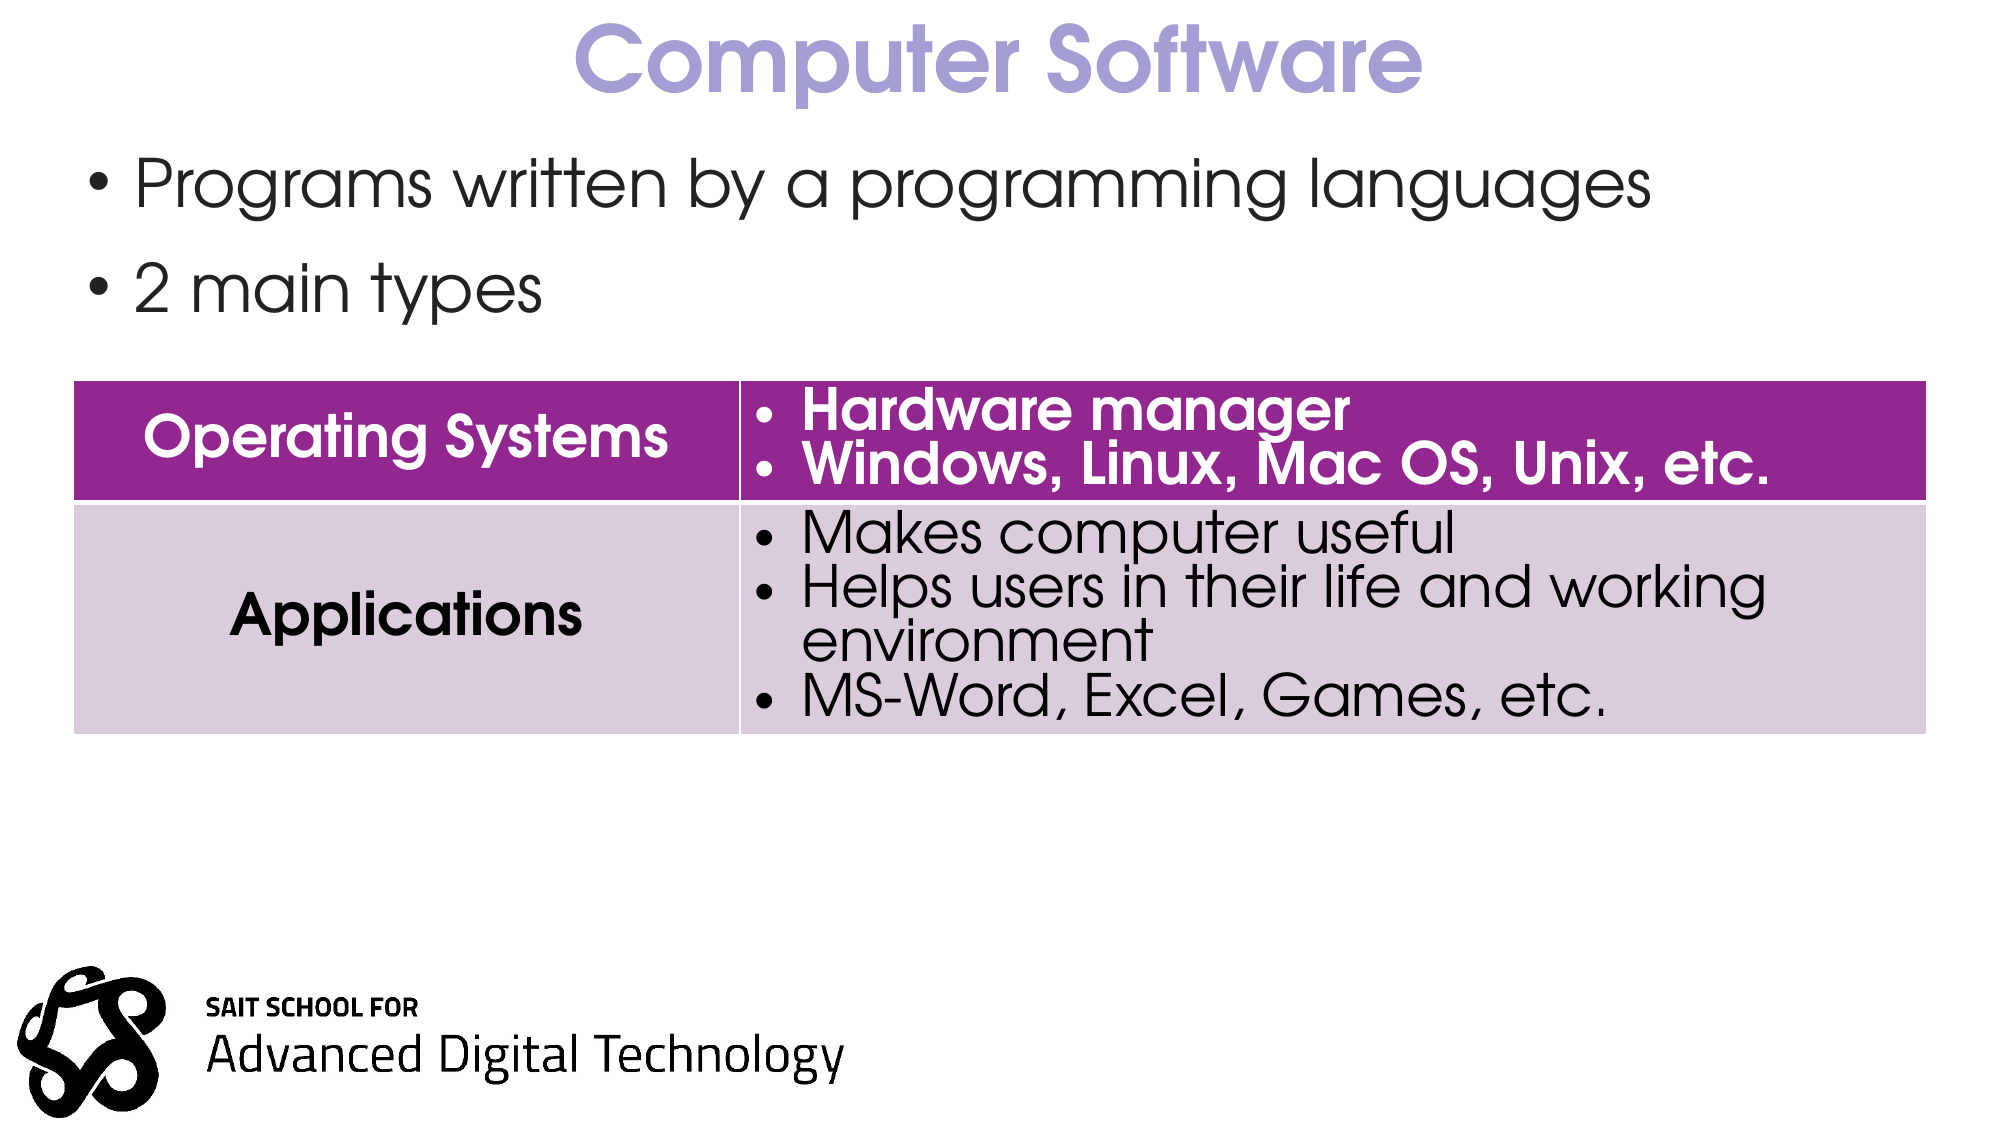

# Computer Software
Programs written by a programming languages
2 main types
| Operating Systems | Hardware manager Windows, Linux, Mac OS, Unix, etc. |
| --- | --- |
| Applications | Makes computer useful Helps users in their life and working environment MS-Word, Excel, Games, etc. |